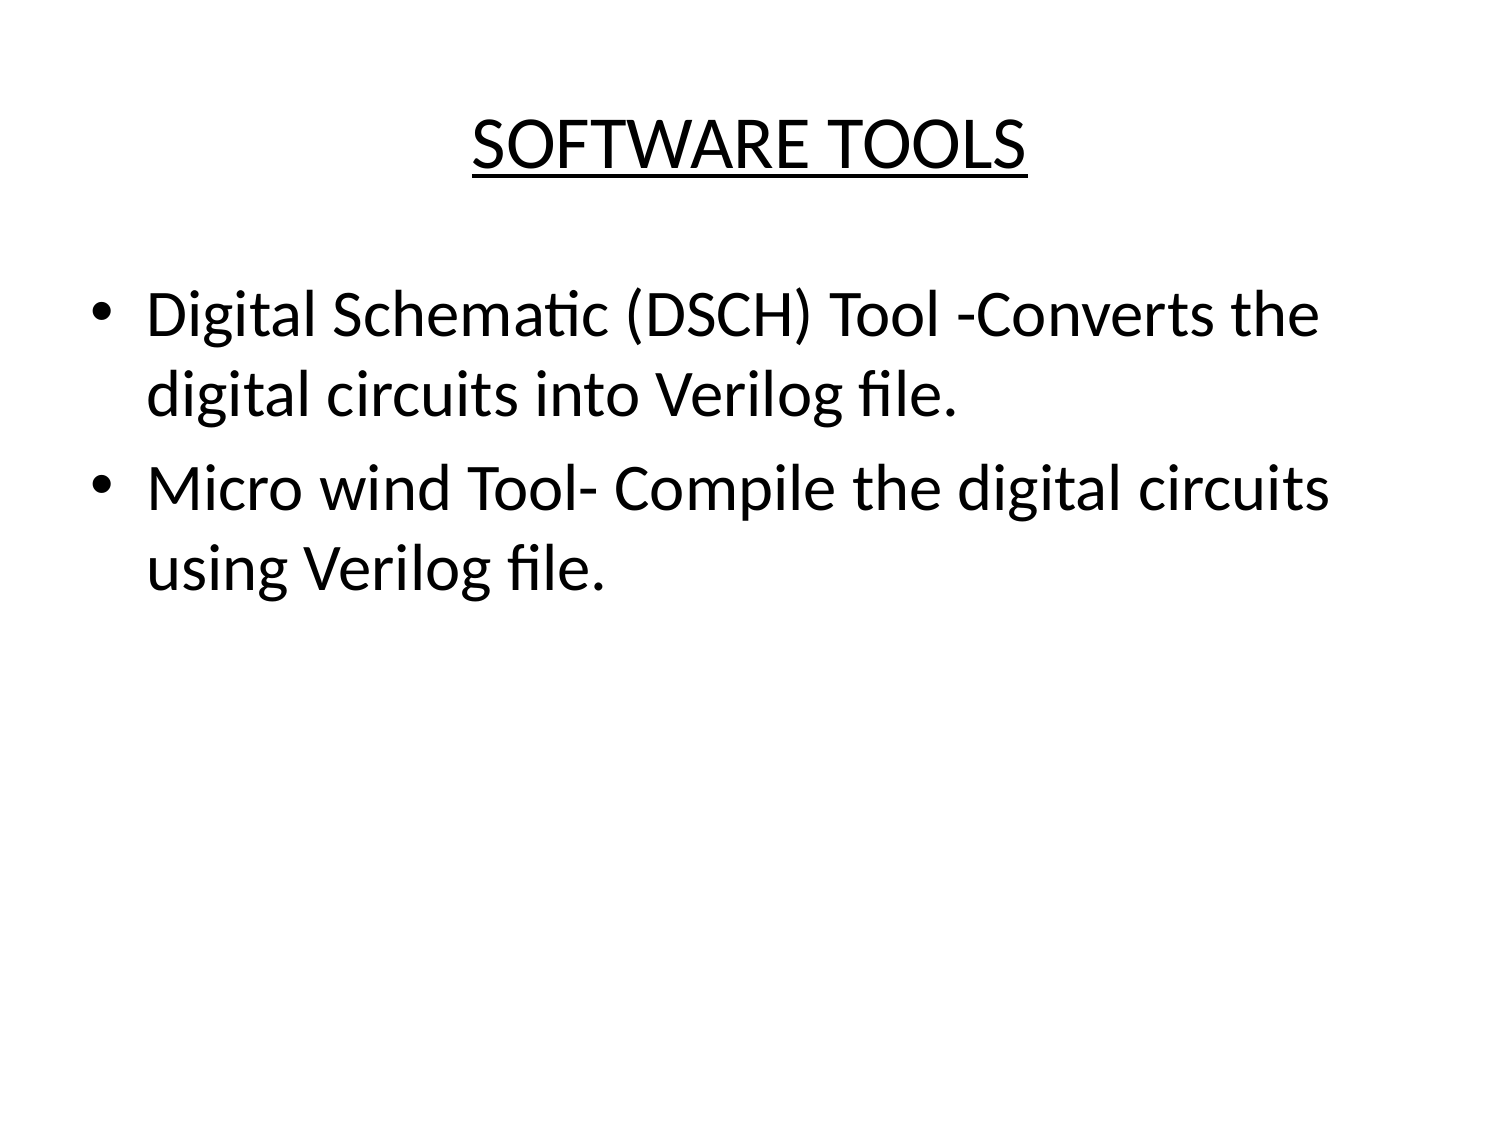

# SOFTWARE TOOLS
Digital Schematic (DSCH) Tool -Converts the digital circuits into Verilog file.
Micro wind Tool- Compile the digital circuits using Verilog file.